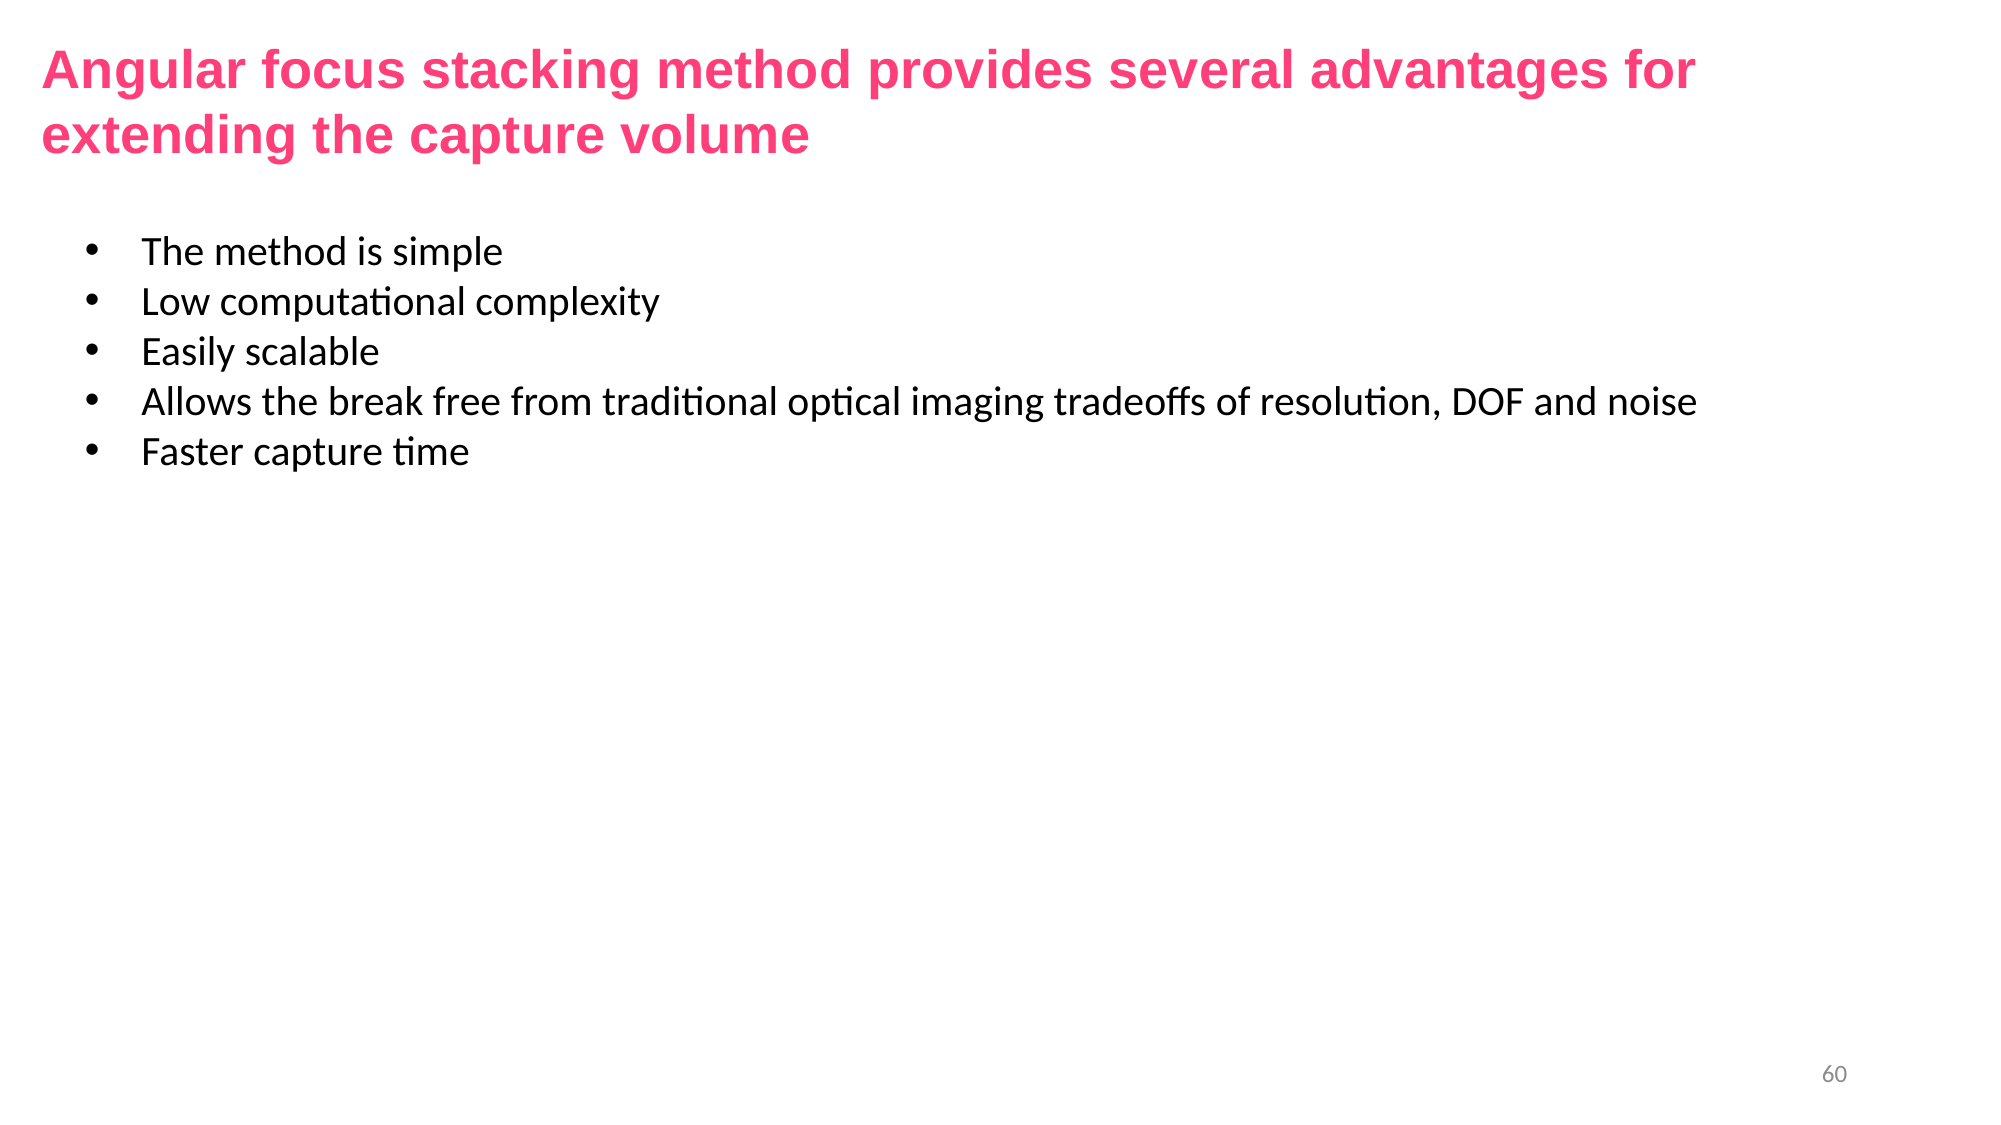

Angular focus stacking method provides several advantages for extending the capture volume
The method is simple
Low computational complexity
Easily scalable
Allows the break free from traditional optical imaging tradeoffs of resolution, DOF and noise
Faster capture time

60